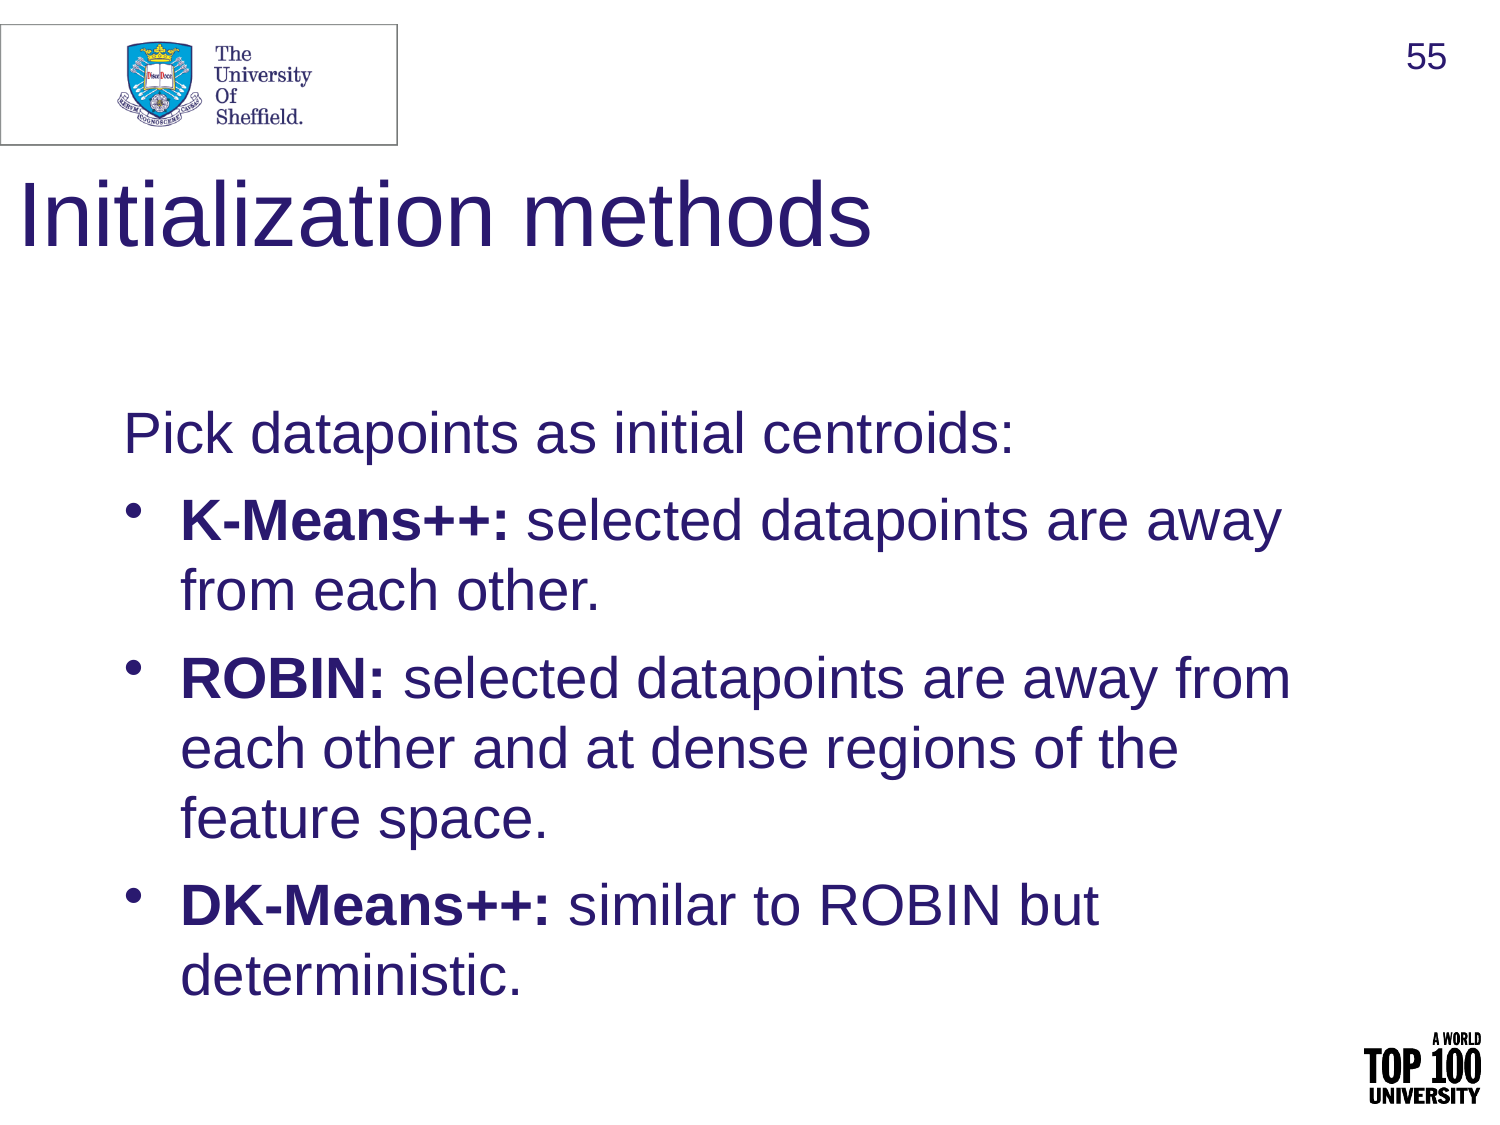

55
Initialization methods
Pick datapoints as initial centroids:
K-Means++: selected datapoints are away from each other.
ROBIN: selected datapoints are away from each other and at dense regions of the feature space.
DK-Means++: similar to ROBIN but deterministic.